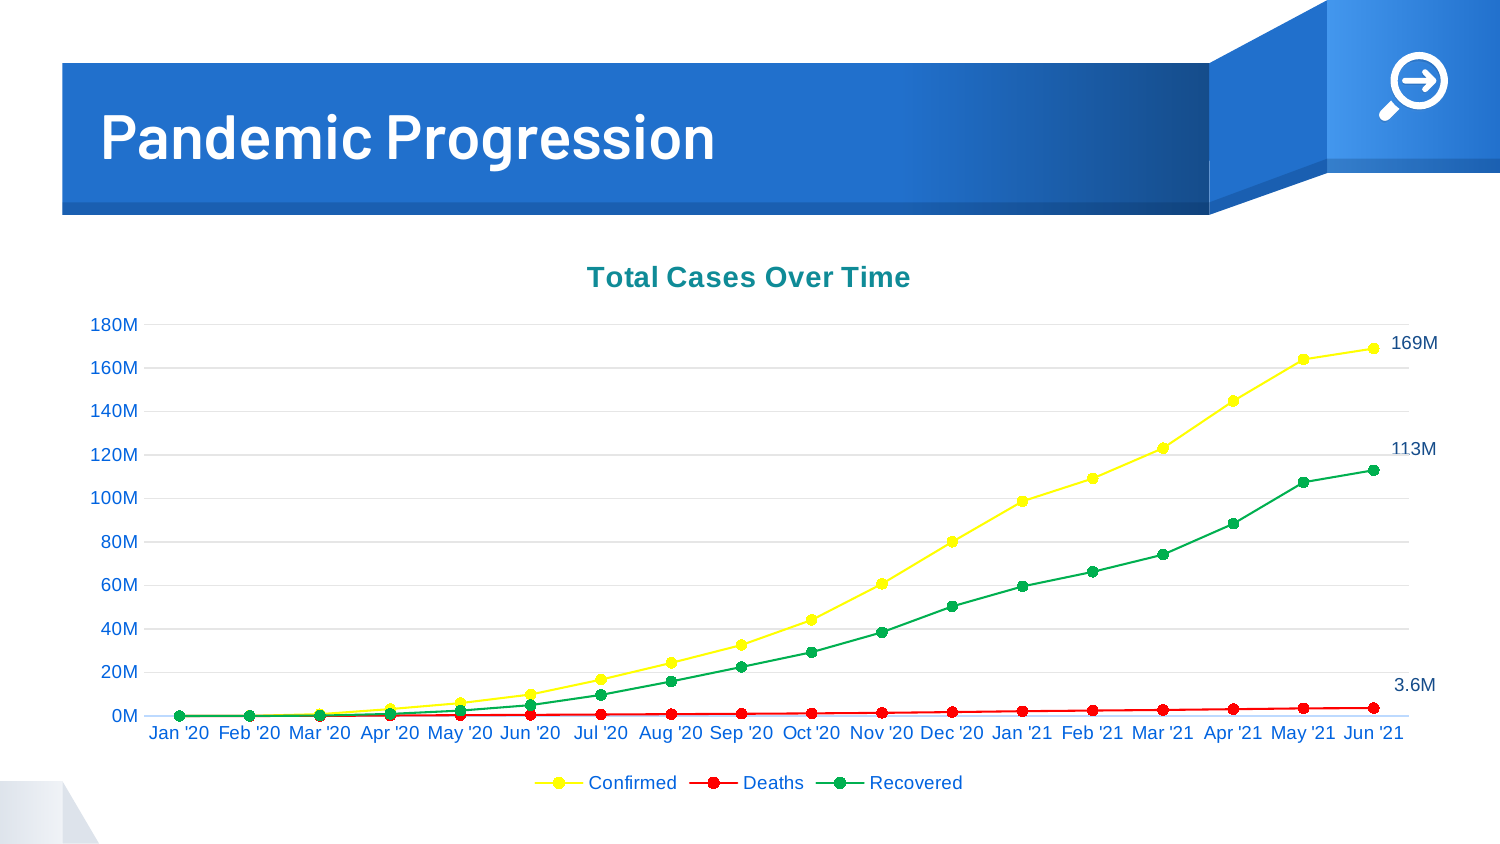

# Pandemic Progression

### Chart: Total Cases Over Time

| Category | Confirmed | Deaths | Recovered |
|---|---|---|---|
| Jan '20 | 6384.0 | 190.0 | 143.0 |
| Feb '20 | 74696.0 | 2841.0 | 31548.0 |
| Mar '20 | 843932.0 | 44187.0 | 164618.0 |
| Apr '20 | 3180730.0 | 236020.0 | 957605.0 |
| May '20 | 5925063.0 | 380581.0 | 2477152.0 |
| Jun '20 | 9894697.0 | 518338.0 | 5012569.0 |
| Jul '20 | 16732789.0 | 685951.0 | 9705689.0 |
| Aug '20 | 24427727.0 | 865151.0 | 15908522.0 |
| Sep '20 | 32672521.0 | 1025822.0 | 22556271.0 |
| Oct '20 | 44188362.0 | 1201306.0 | 29338421.0 |
| Nov '20 | 60784300.0 | 1463553.0 | 38510713.0 |
| Dec '20 | 80121099.0 | 1803549.0 | 50435616.0 |
| Jan '21 | 98793304.0 | 2205442.0 | 59599963.0 |
| Feb '21 | 109285968.0 | 2503681.0 | 66319748.0 |
| Mar '21 | 123210758.0 | 2786301.0 | 74207761.0 |
| Apr '21 | 144921779.0 | 3148688.0 | 88413268.0 |
| May '21 | 164042862.0 | 3515237.0 | 107545110.0 |
| Jun '21 | 169065144.0 | 3647894.0 | 113089548.0 |
169M
113M

3.6M
3